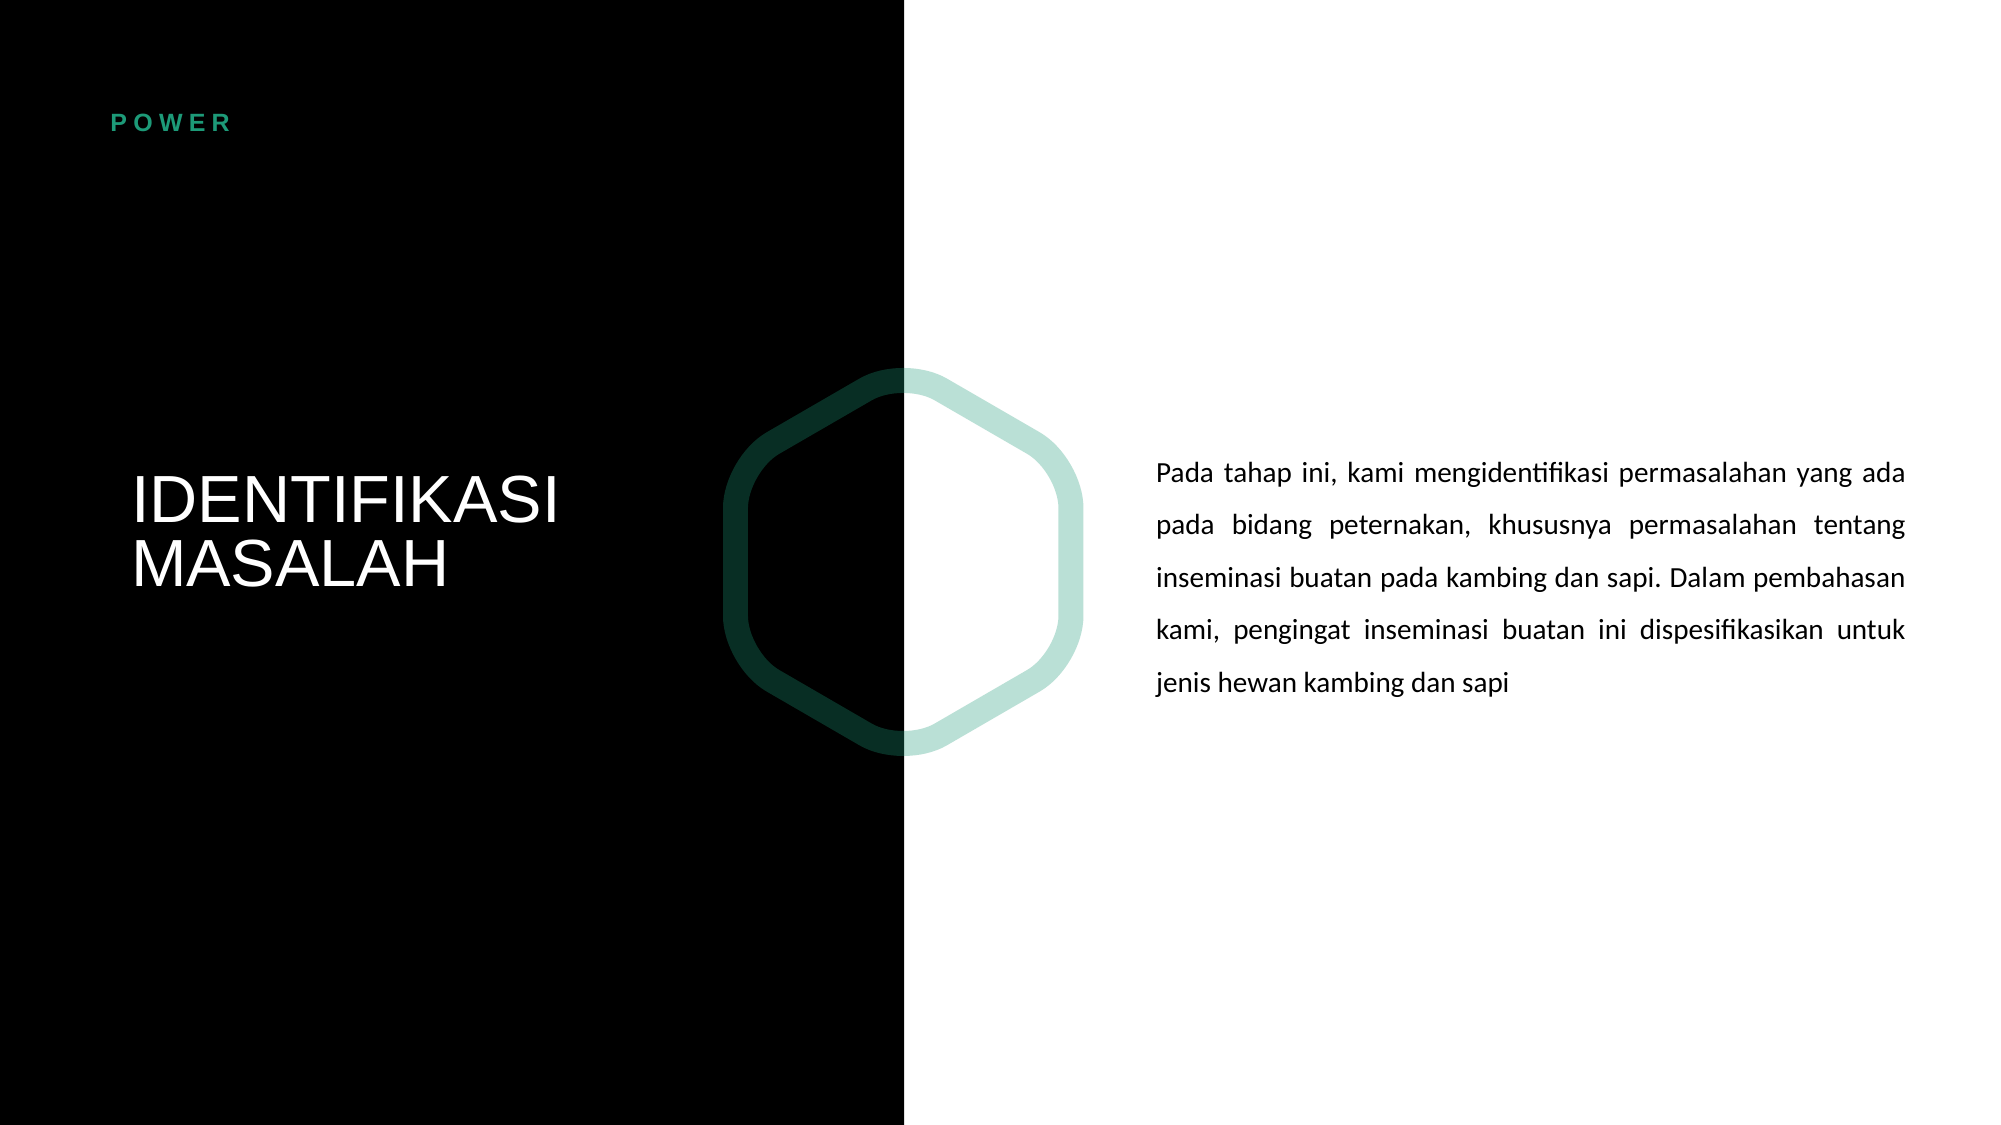

POWER

Pada tahap ini, kami mengidentifikasi permasalahan yang ada pada bidang peternakan, khususnya permasalahan tentang inseminasi buatan pada kambing dan sapi. Dalam pembahasan kami, pengingat inseminasi buatan ini dispesifikasikan untuk jenis hewan kambing dan sapi
IDENTIFIKASI
MASALAH